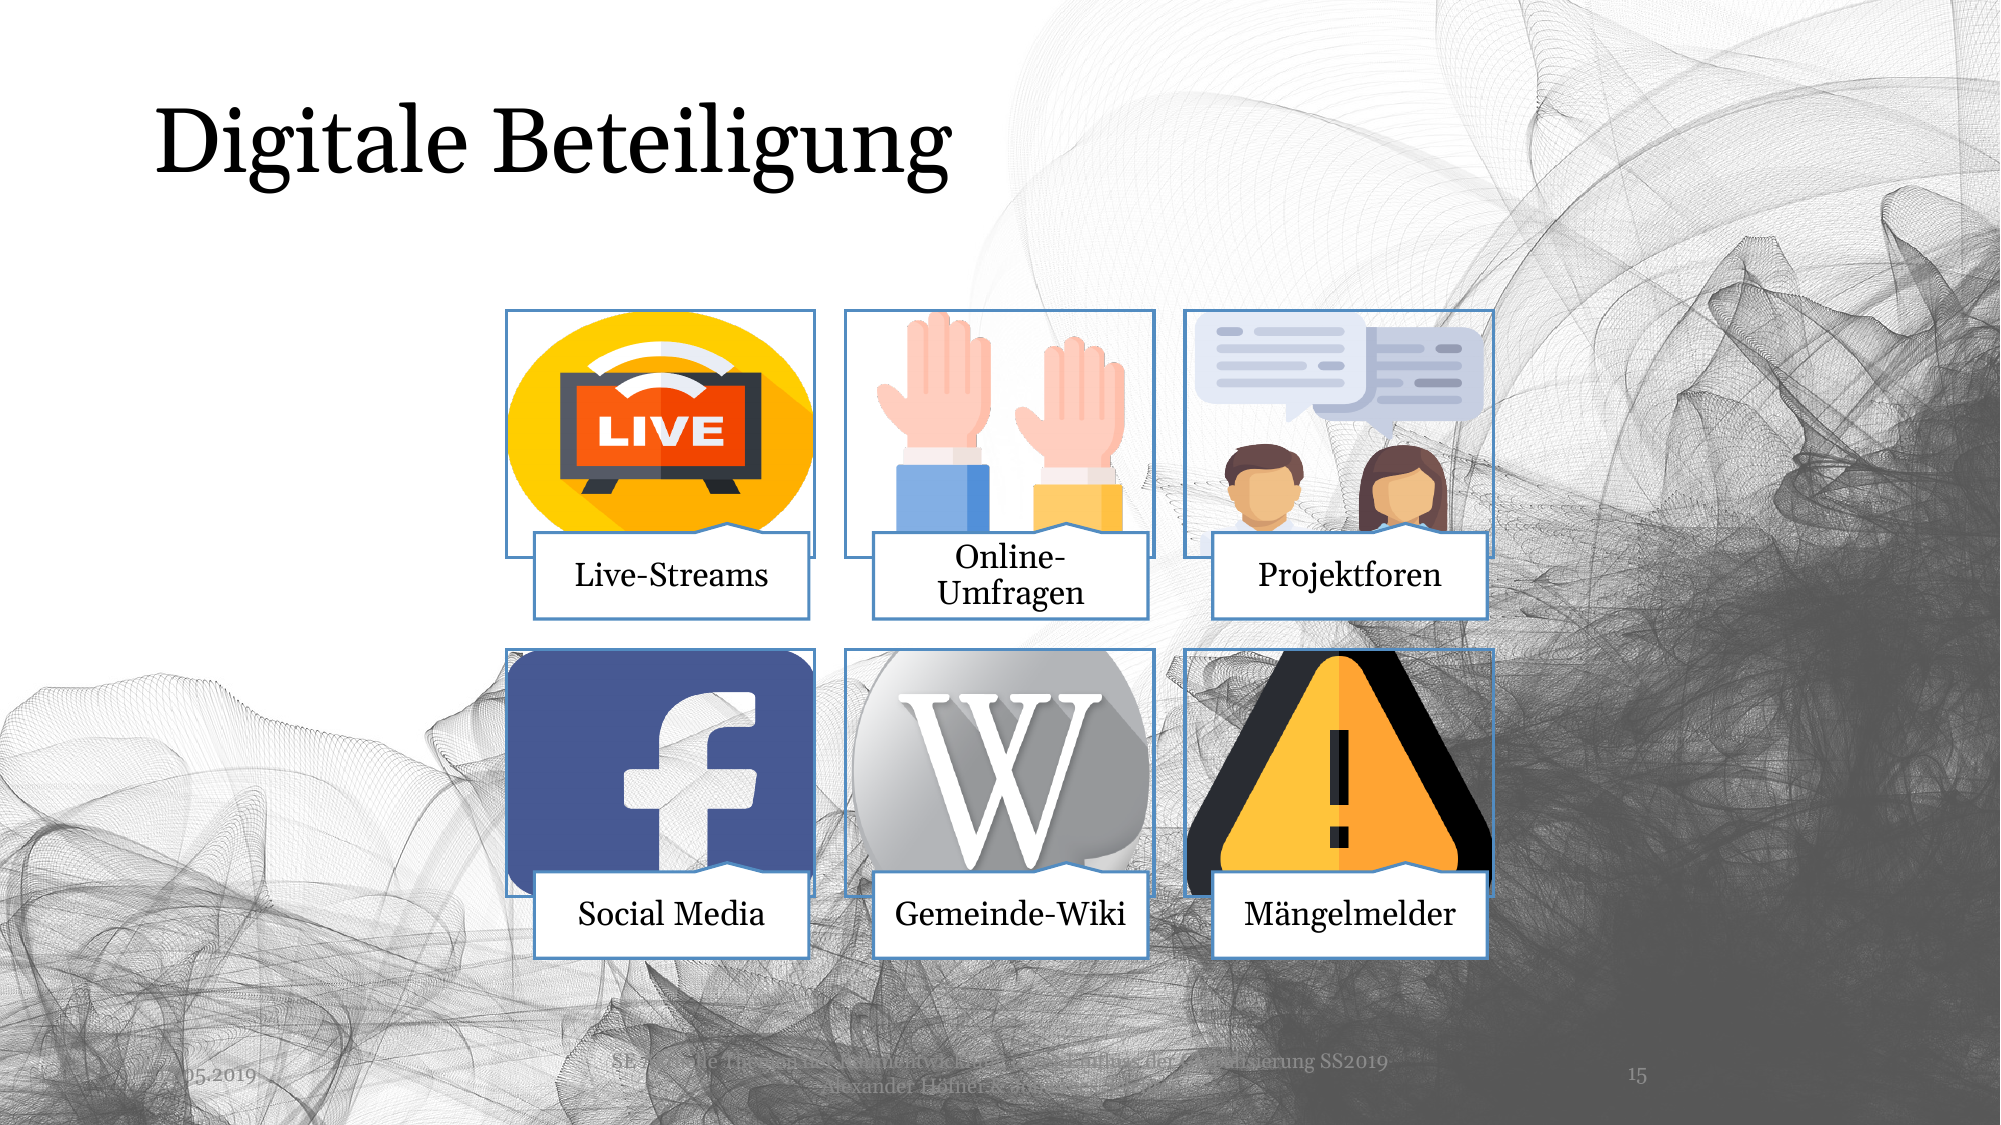

# Digitale Beteiligung
Live-Streams
Online-Umfragen
Projektforen
Social Media
Gemeinde-Wiki
Mängelmelder
04.05.2019
SE Aktuelle Themen der Raumentwicklung unter Einfluss der Globalisierung SS2019 Alexander Höfner & Johannes Seichter
15